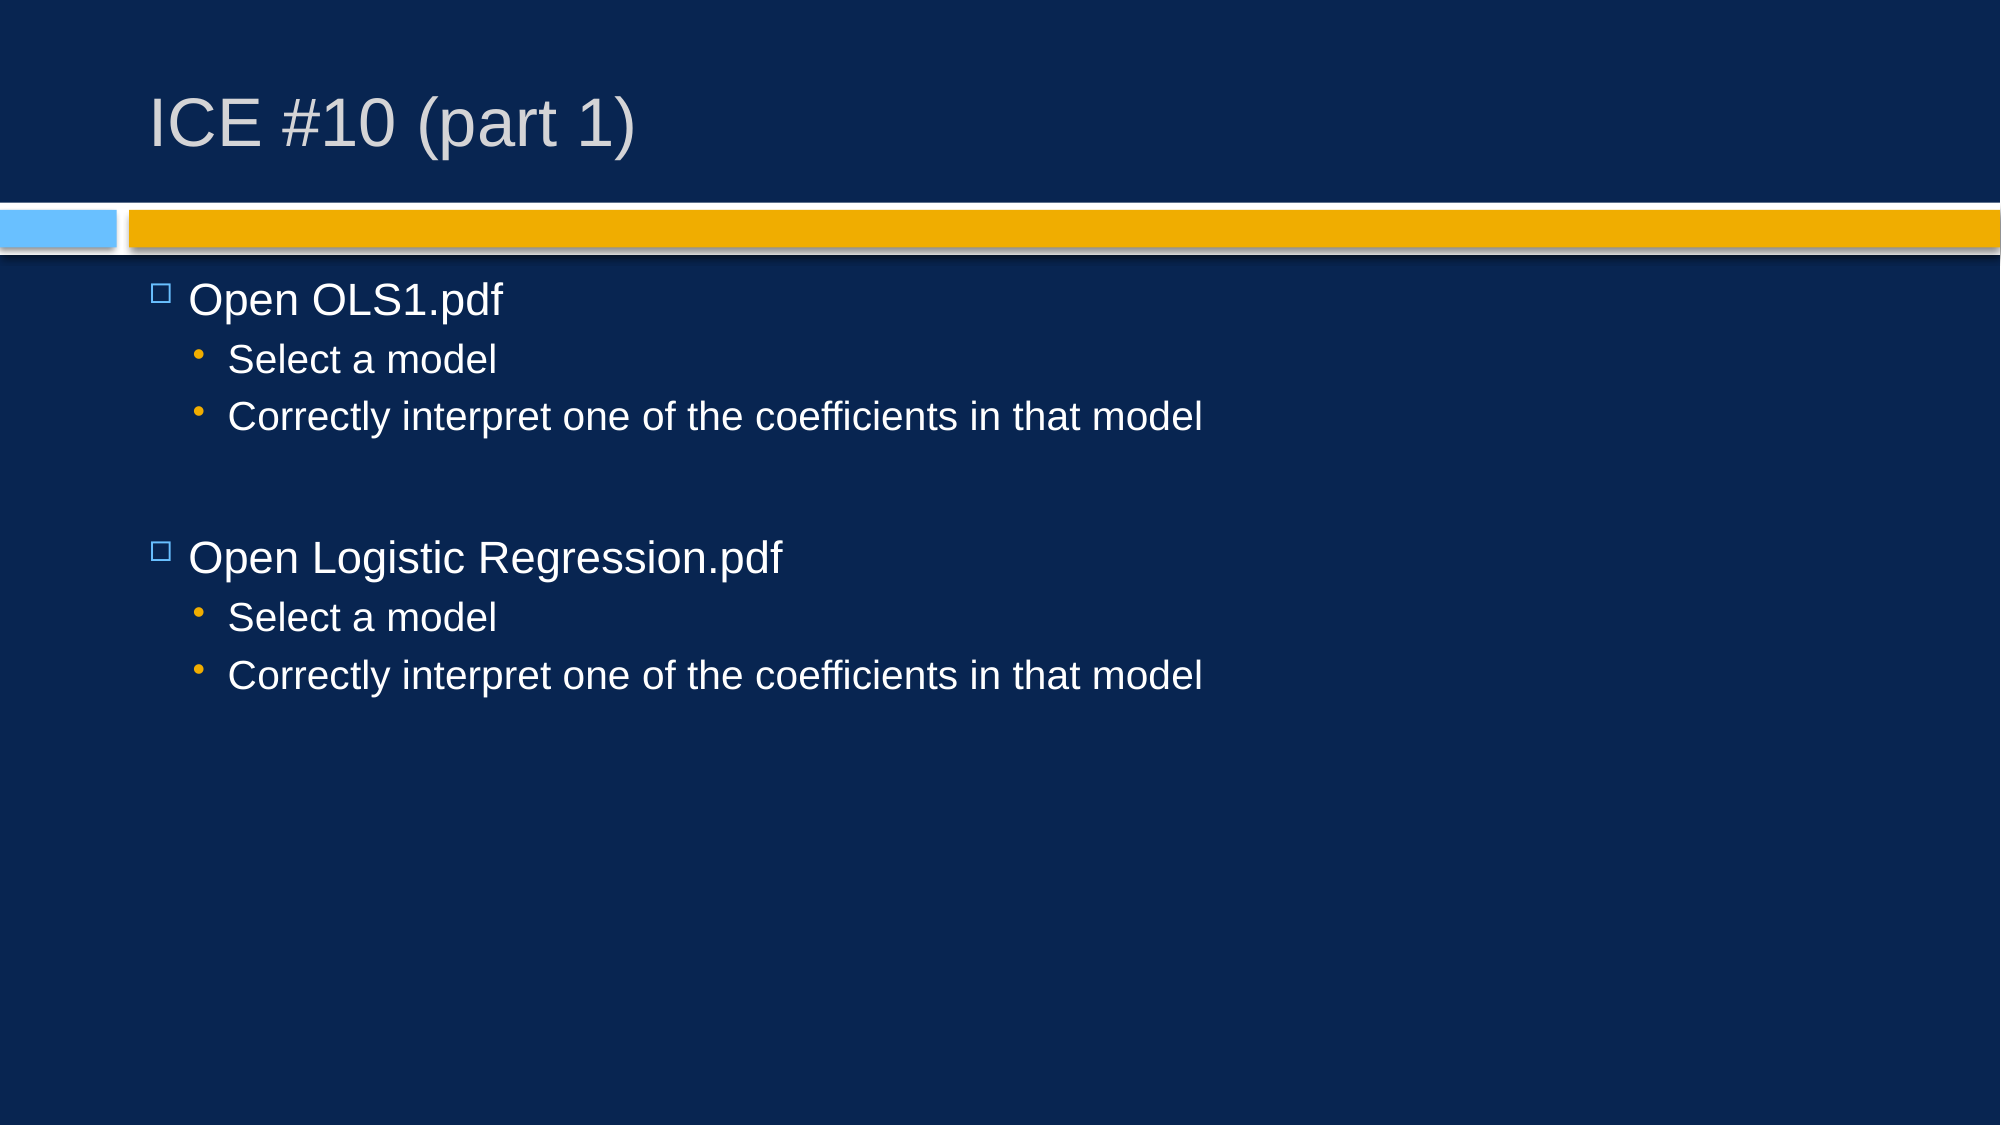

# ICE #10 (part 1)
Open OLS1.pdf
Select a model
Correctly interpret one of the coefficients in that model

Open Logistic Regression.pdf
Select a model
Correctly interpret one of the coefficients in that model